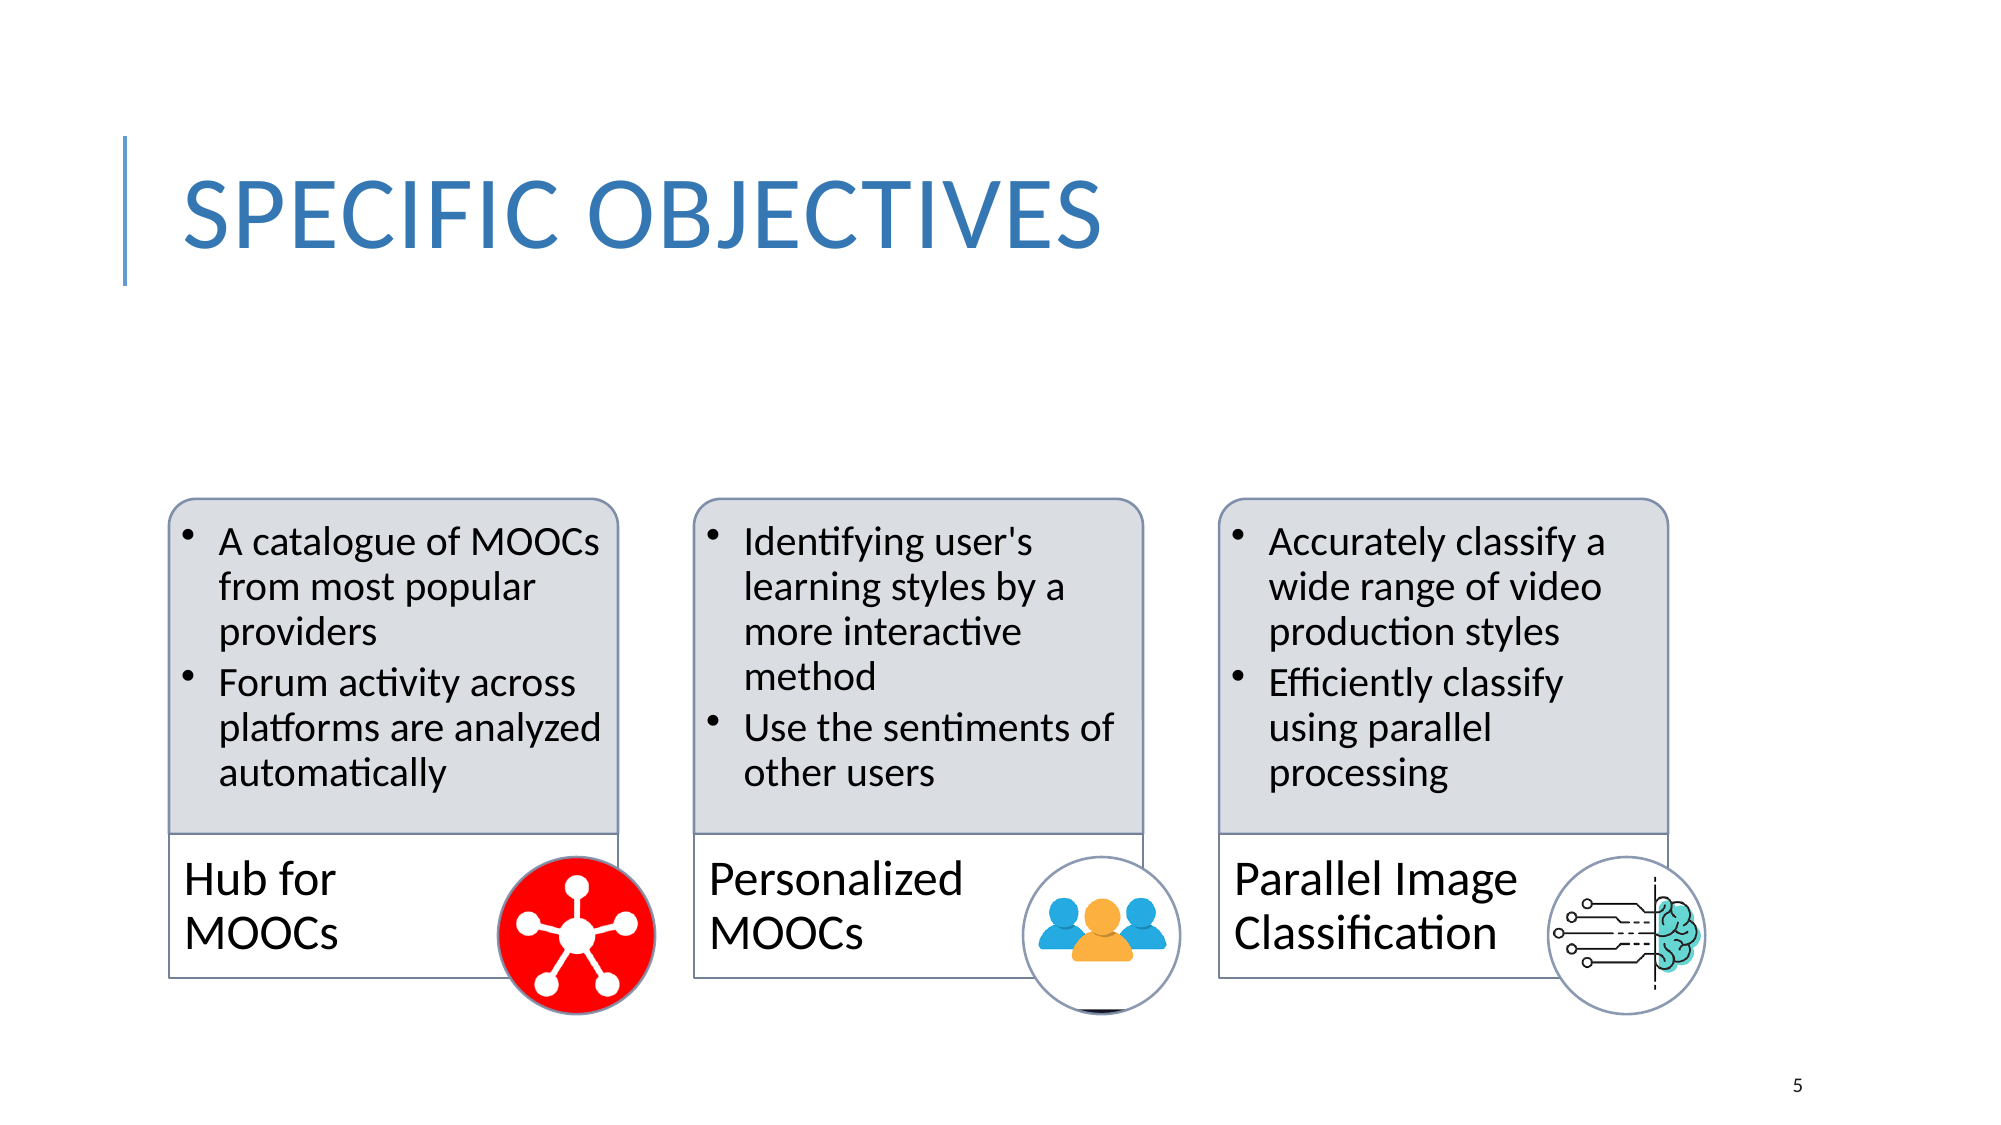

# specific objectives
A catalogue of MOOCs from most popular providers
Forum activity across platforms are analyzed automatically
Hub for MOOCs
Identifying user's learning styles by a more interactive method
Use the sentiments of other users
Personalized MOOCs
Accurately classify a wide range of video production styles
Efficiently classify using parallel processing
Parallel Image Classification
5